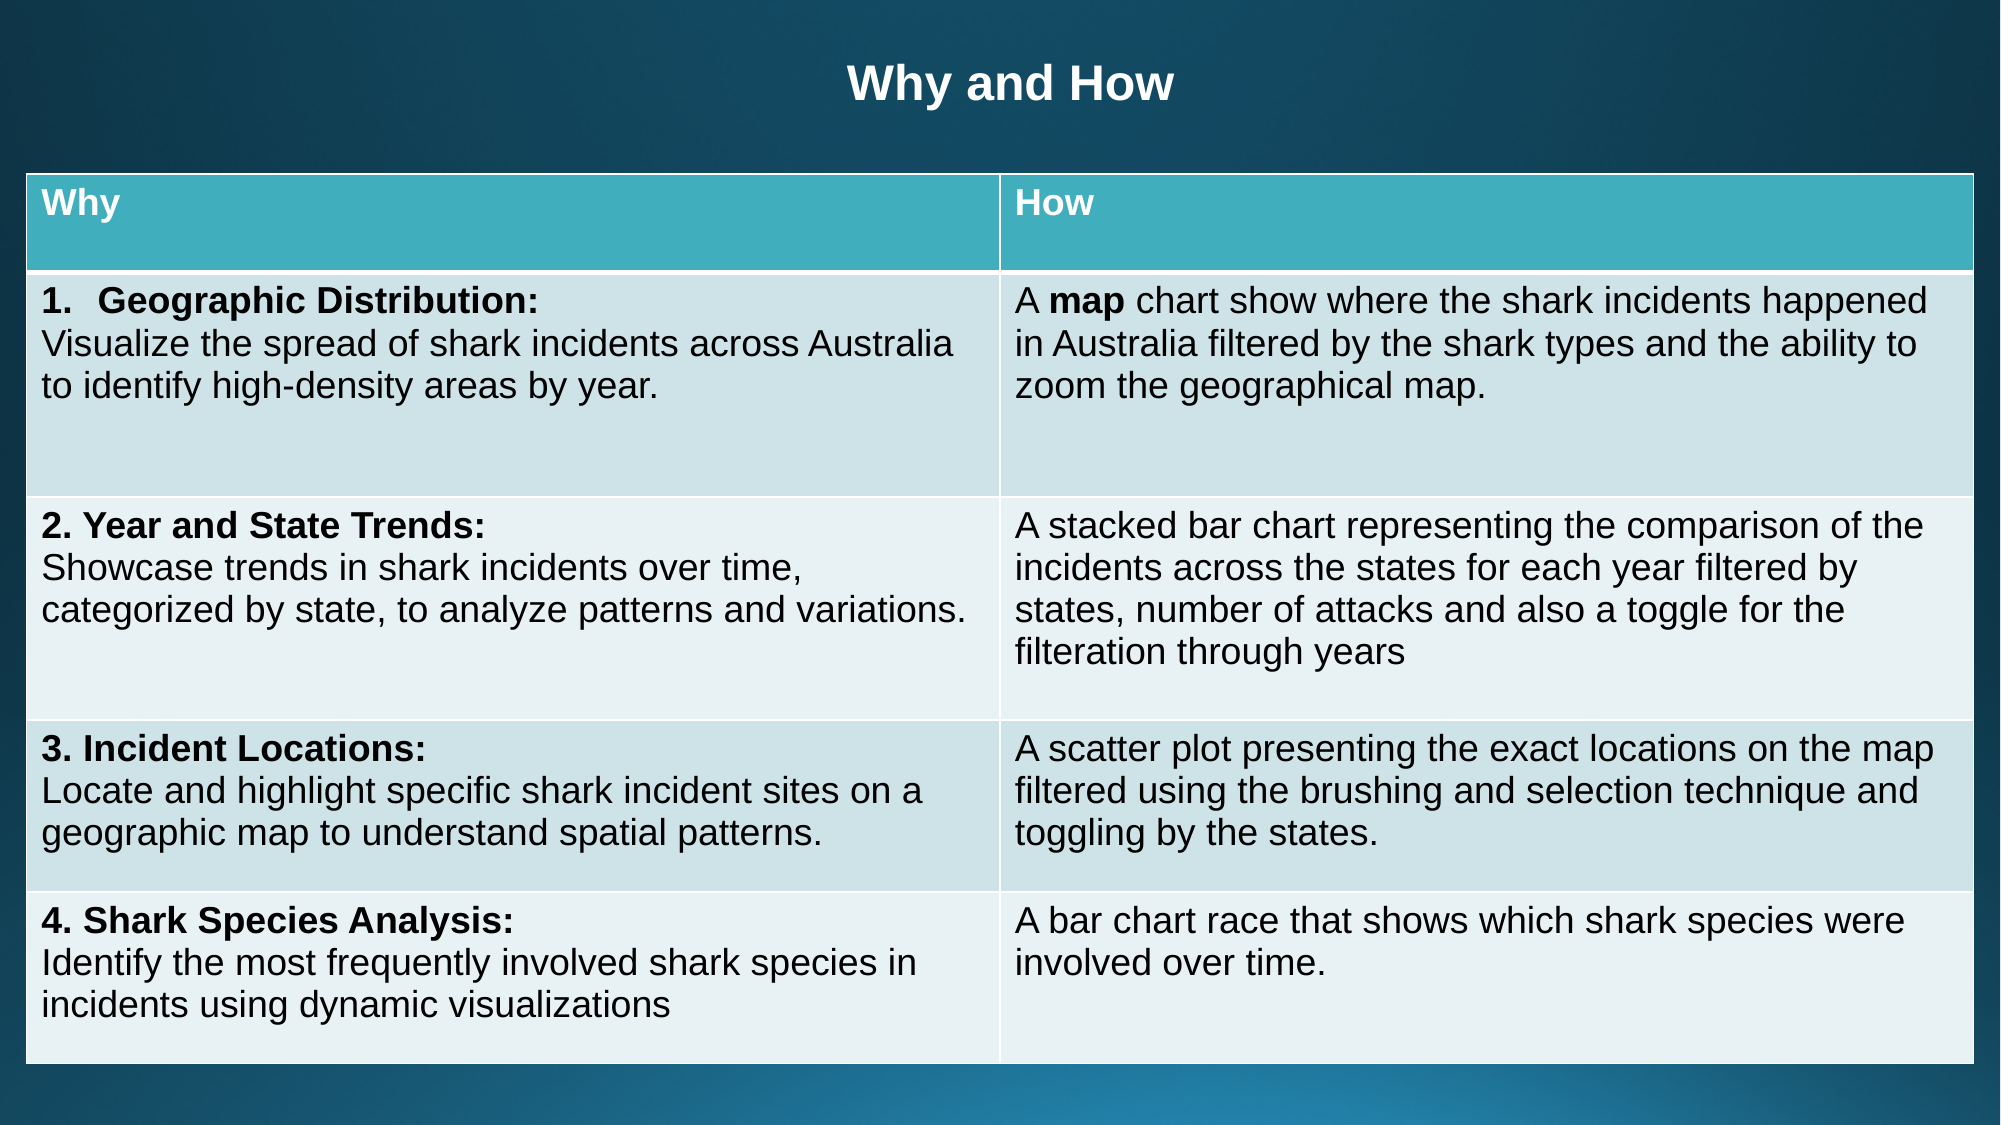

Why and How
| Why | How |
| --- | --- |
| Geographic Distribution: Visualize the spread of shark incidents across Australia to identify high-density areas by year. | A map chart show where the shark incidents happened in Australia filtered by the shark types and the ability to zoom the geographical map. |
| 2. Year and State Trends: Showcase trends in shark incidents over time, categorized by state, to analyze patterns and variations. | A stacked bar chart representing the comparison of the incidents across the states for each year filtered by states, number of attacks and also a toggle for the filteration through years |
| 3. Incident Locations: Locate and highlight specific shark incident sites on a geographic map to understand spatial patterns. | A scatter plot presenting the exact locations on the map filtered using the brushing and selection technique and toggling by the states. |
| 4. Shark Species Analysis: Identify the most frequently involved shark species in incidents using dynamic visualizations | A bar chart race that shows which shark species were involved over time. |